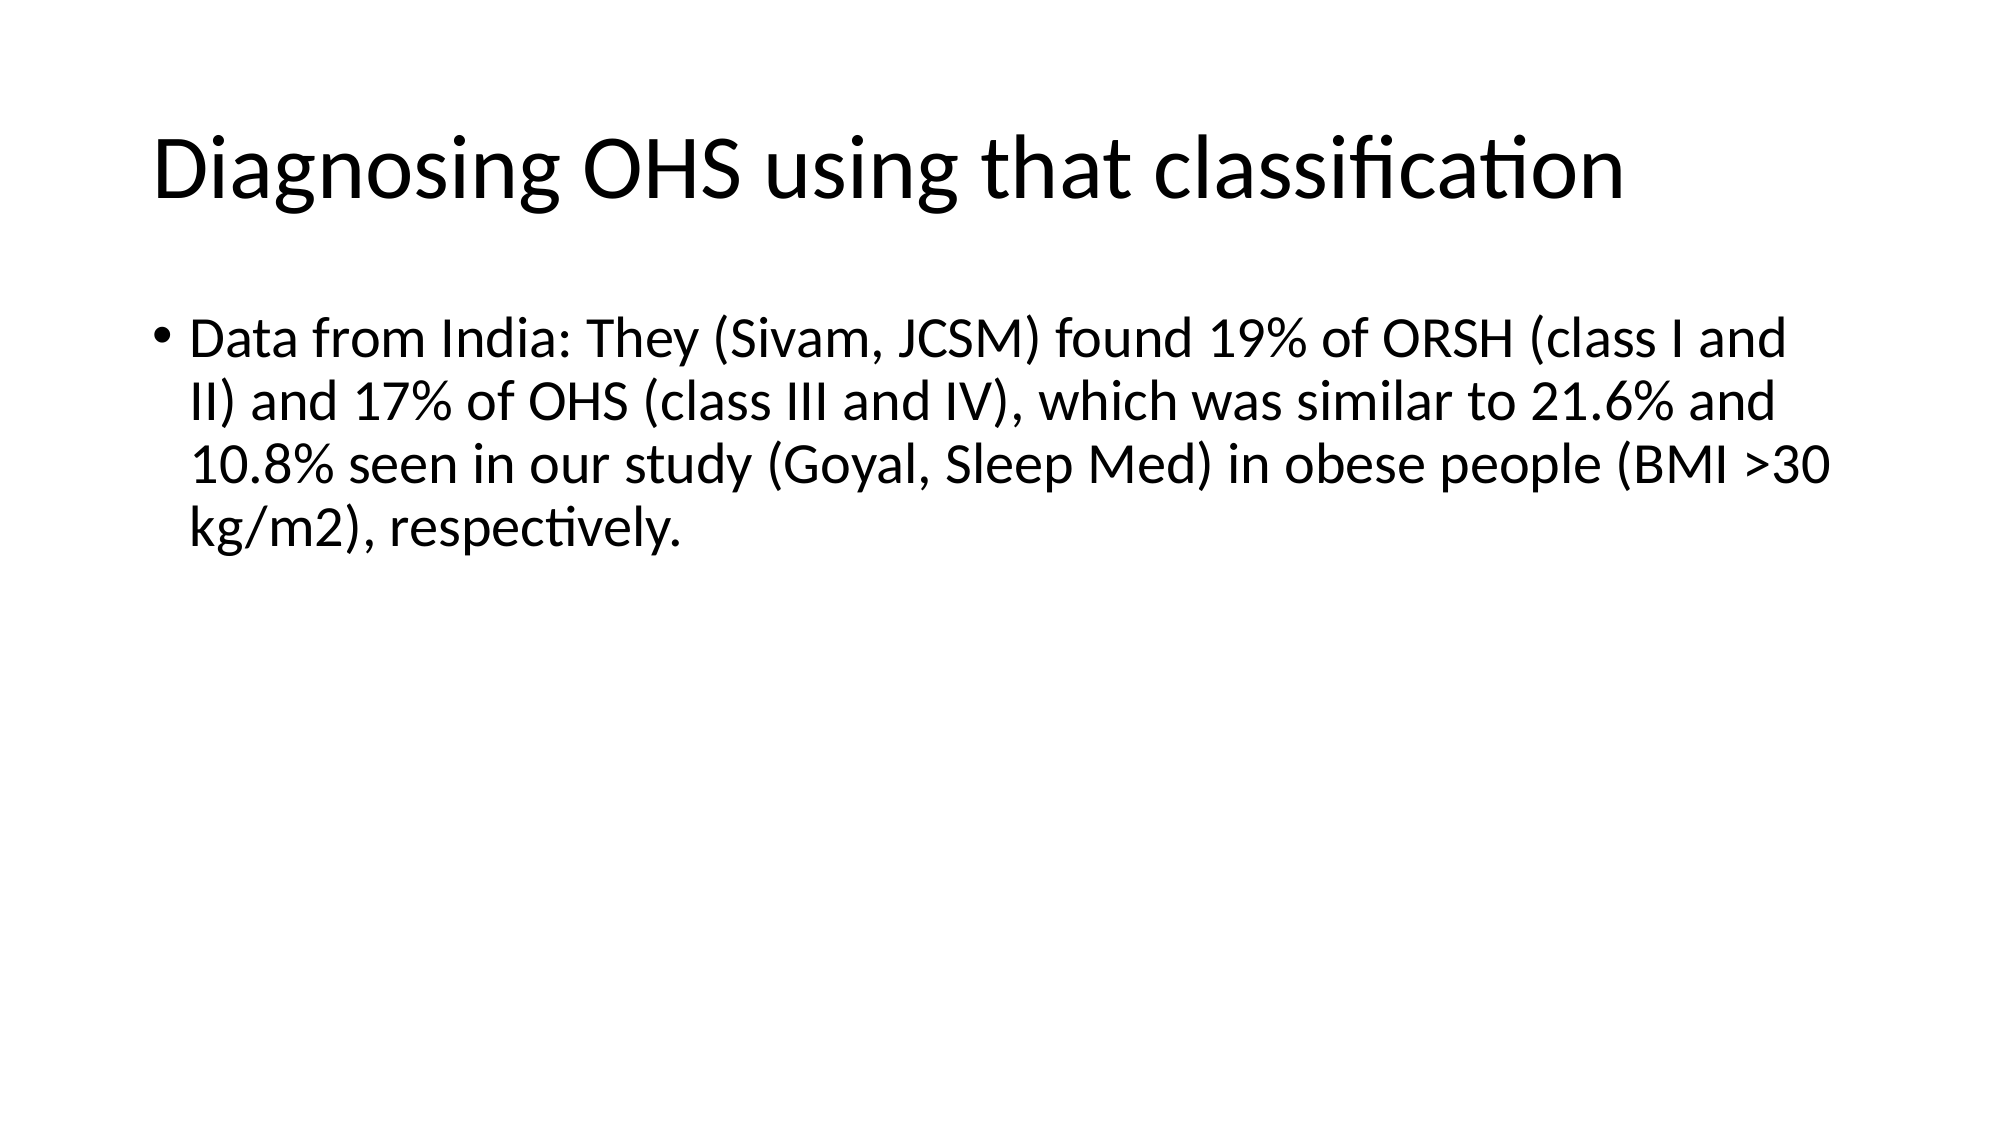

# Diagnosing OHS using that classification
Data from India: They (Sivam, JCSM) found 19% of ORSH (class I and II) and 17% of OHS (class III and IV), which was similar to 21.6% and 10.8% seen in our study (Goyal, Sleep Med) in obese people (BMI >30 kg/m2), respectively.